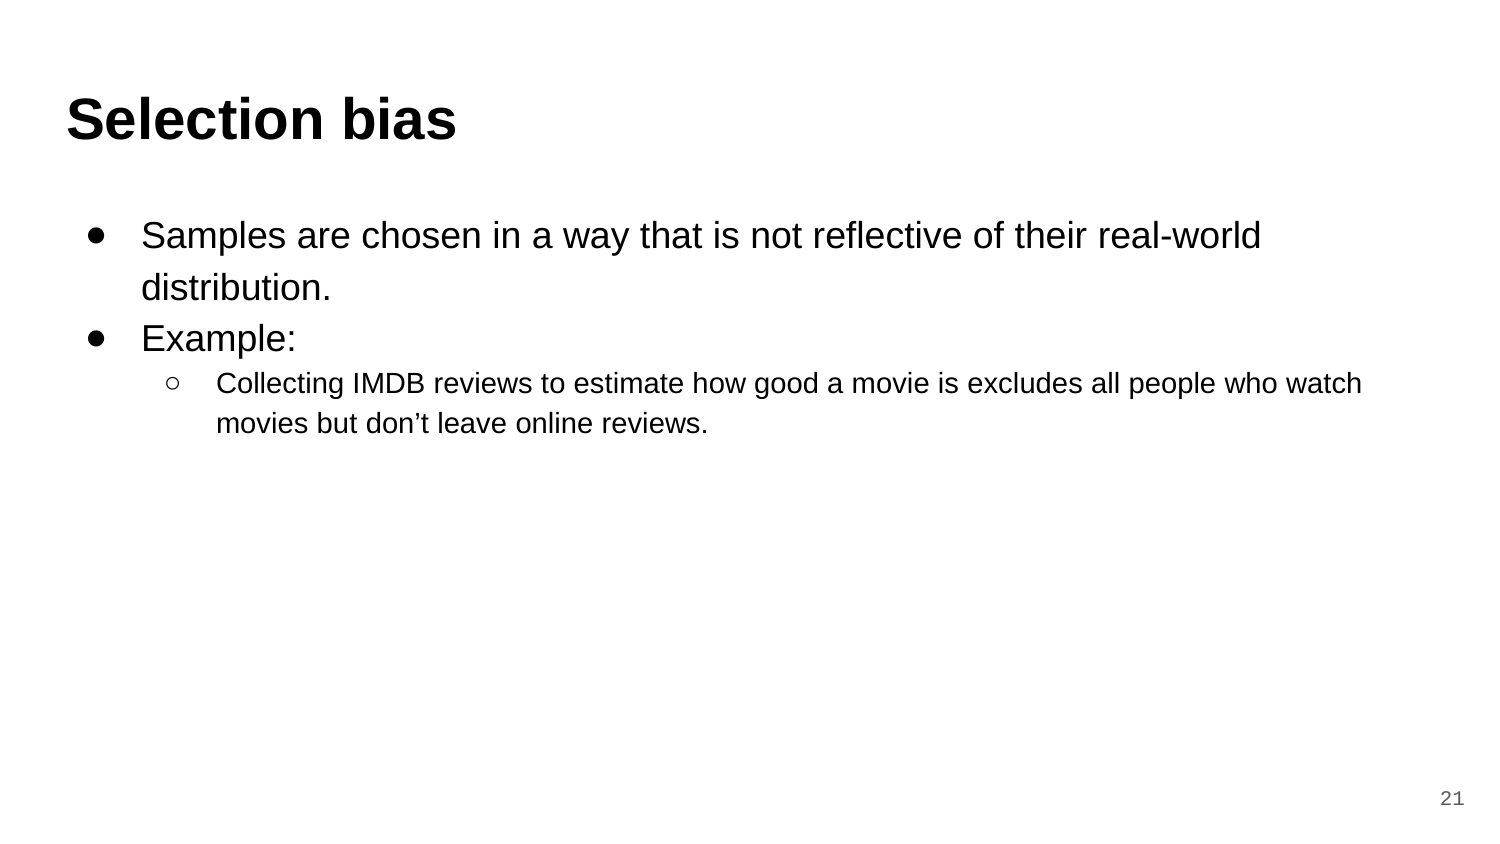

# Selection bias
Samples are chosen in a way that is not reflective of their real-world distribution.
Example:
Collecting IMDB reviews to estimate how good a movie is excludes all people who watch movies but don’t leave online reviews.
21